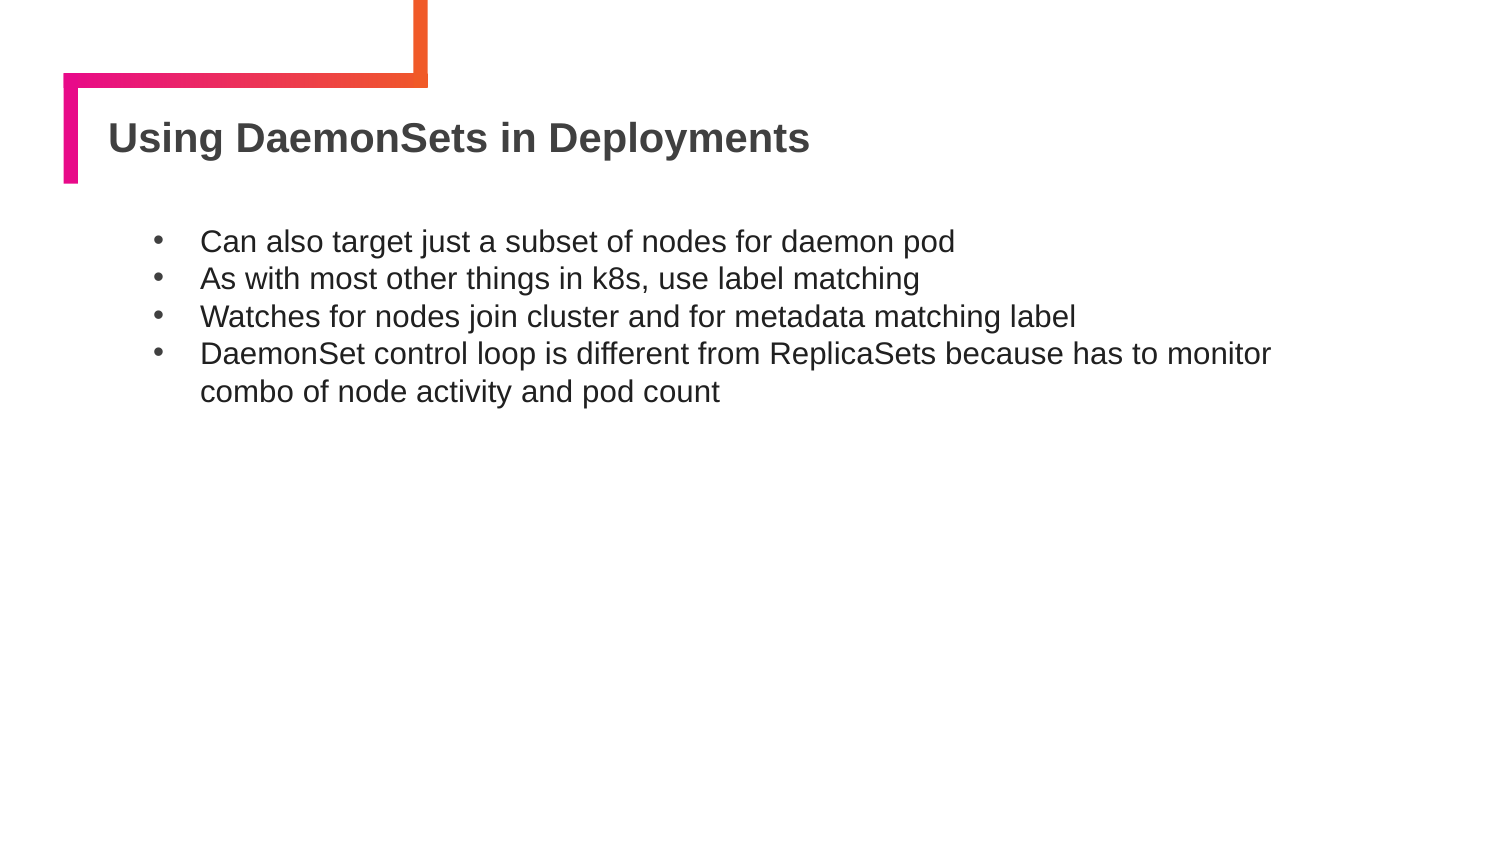

# Using DaemonSets in Deployments
Can also target just a subset of nodes for daemon pod
As with most other things in k8s, use label matching
Watches for nodes join cluster and for metadata matching label
DaemonSet control loop is different from ReplicaSets because has to monitor combo of node activity and pod count
146